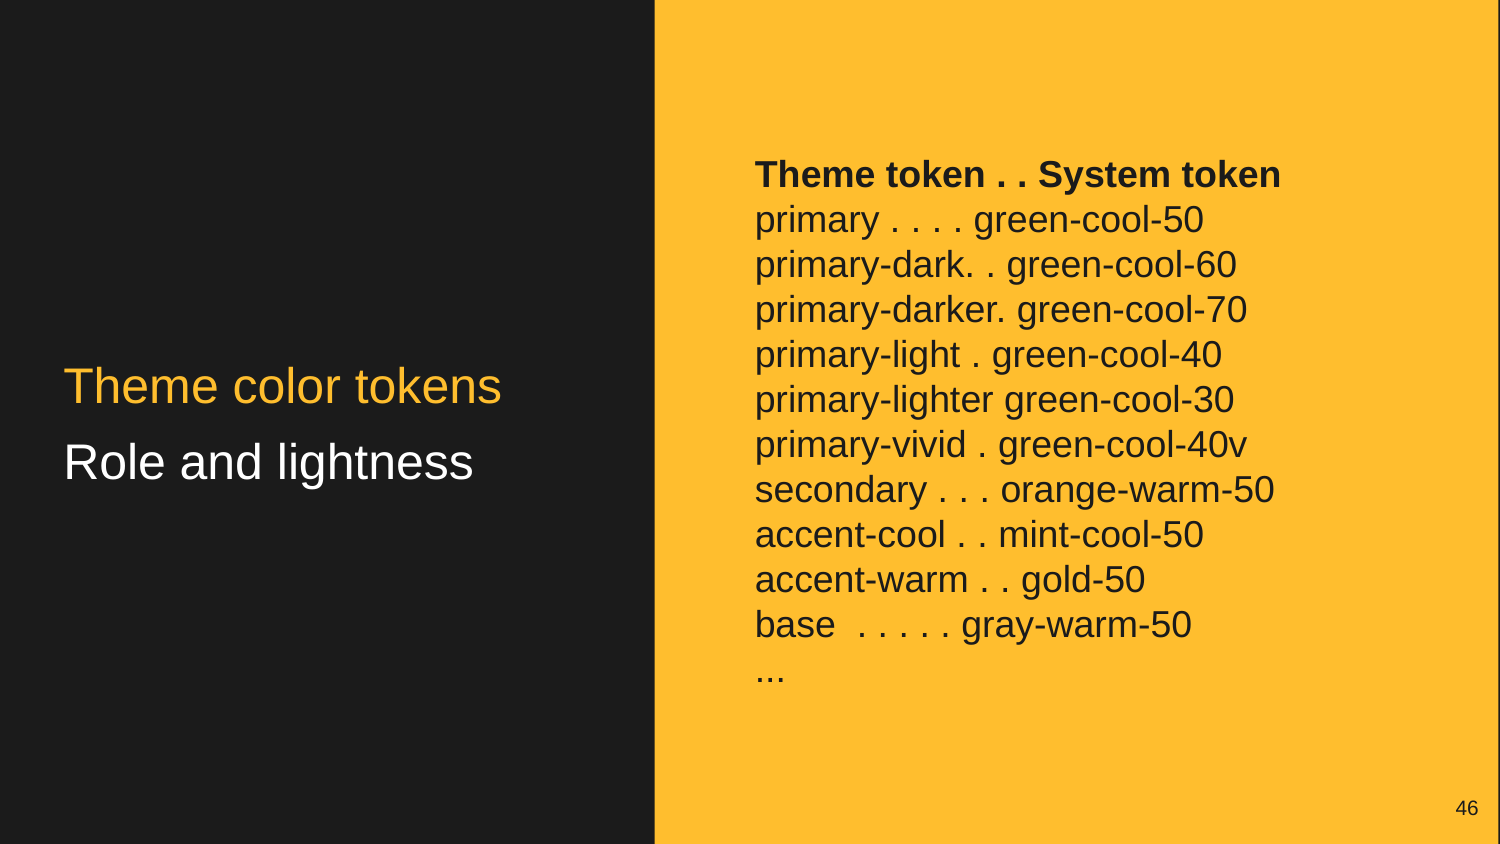

Theme token . . System token
primary . . . . green-cool-50
primary-dark. . green-cool-60
primary-darker. green-cool-70
primary-light . green-cool-40
primary-lighter green-cool-30
primary-vivid . green-cool-40v
secondary . . . orange-warm-50
accent-cool . . mint-cool-50
accent-warm . . gold-50
base  . . . . . gray-warm-50
...
# Theme color tokens
Role and lightness
46